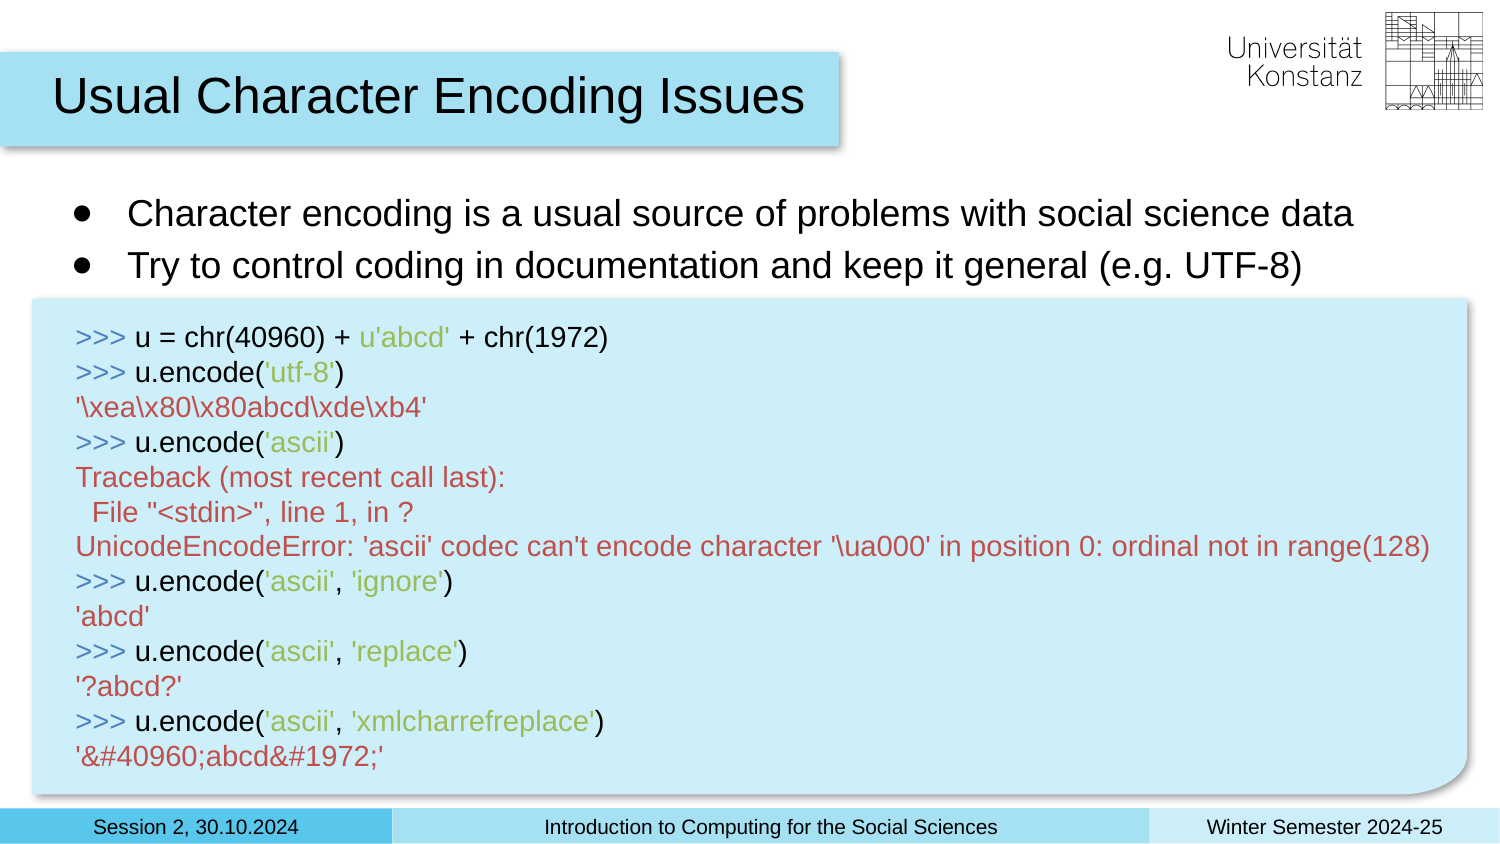

Usual Character Encoding Issues
Character encoding is a usual source of problems with social science data
Try to control coding in documentation and keep it general (e.g. UTF-8)

>>> u = chr(40960) + u'abcd' + chr(1972)
>>> u.encode('utf-8')
'\xea\x80\x80abcd\xde\xb4'
>>> u.encode('ascii')
Traceback (most recent call last):
  File "<stdin>", line 1, in ?
UnicodeEncodeError: 'ascii' codec can't encode character '\ua000' in position 0: ordinal not in range(128)
>>> u.encode('ascii', 'ignore')
'abcd'
>>> u.encode('ascii', 'replace')
'?abcd?'
>>> u.encode('ascii', 'xmlcharrefreplace')
'&#40960;abcd&#1972;'